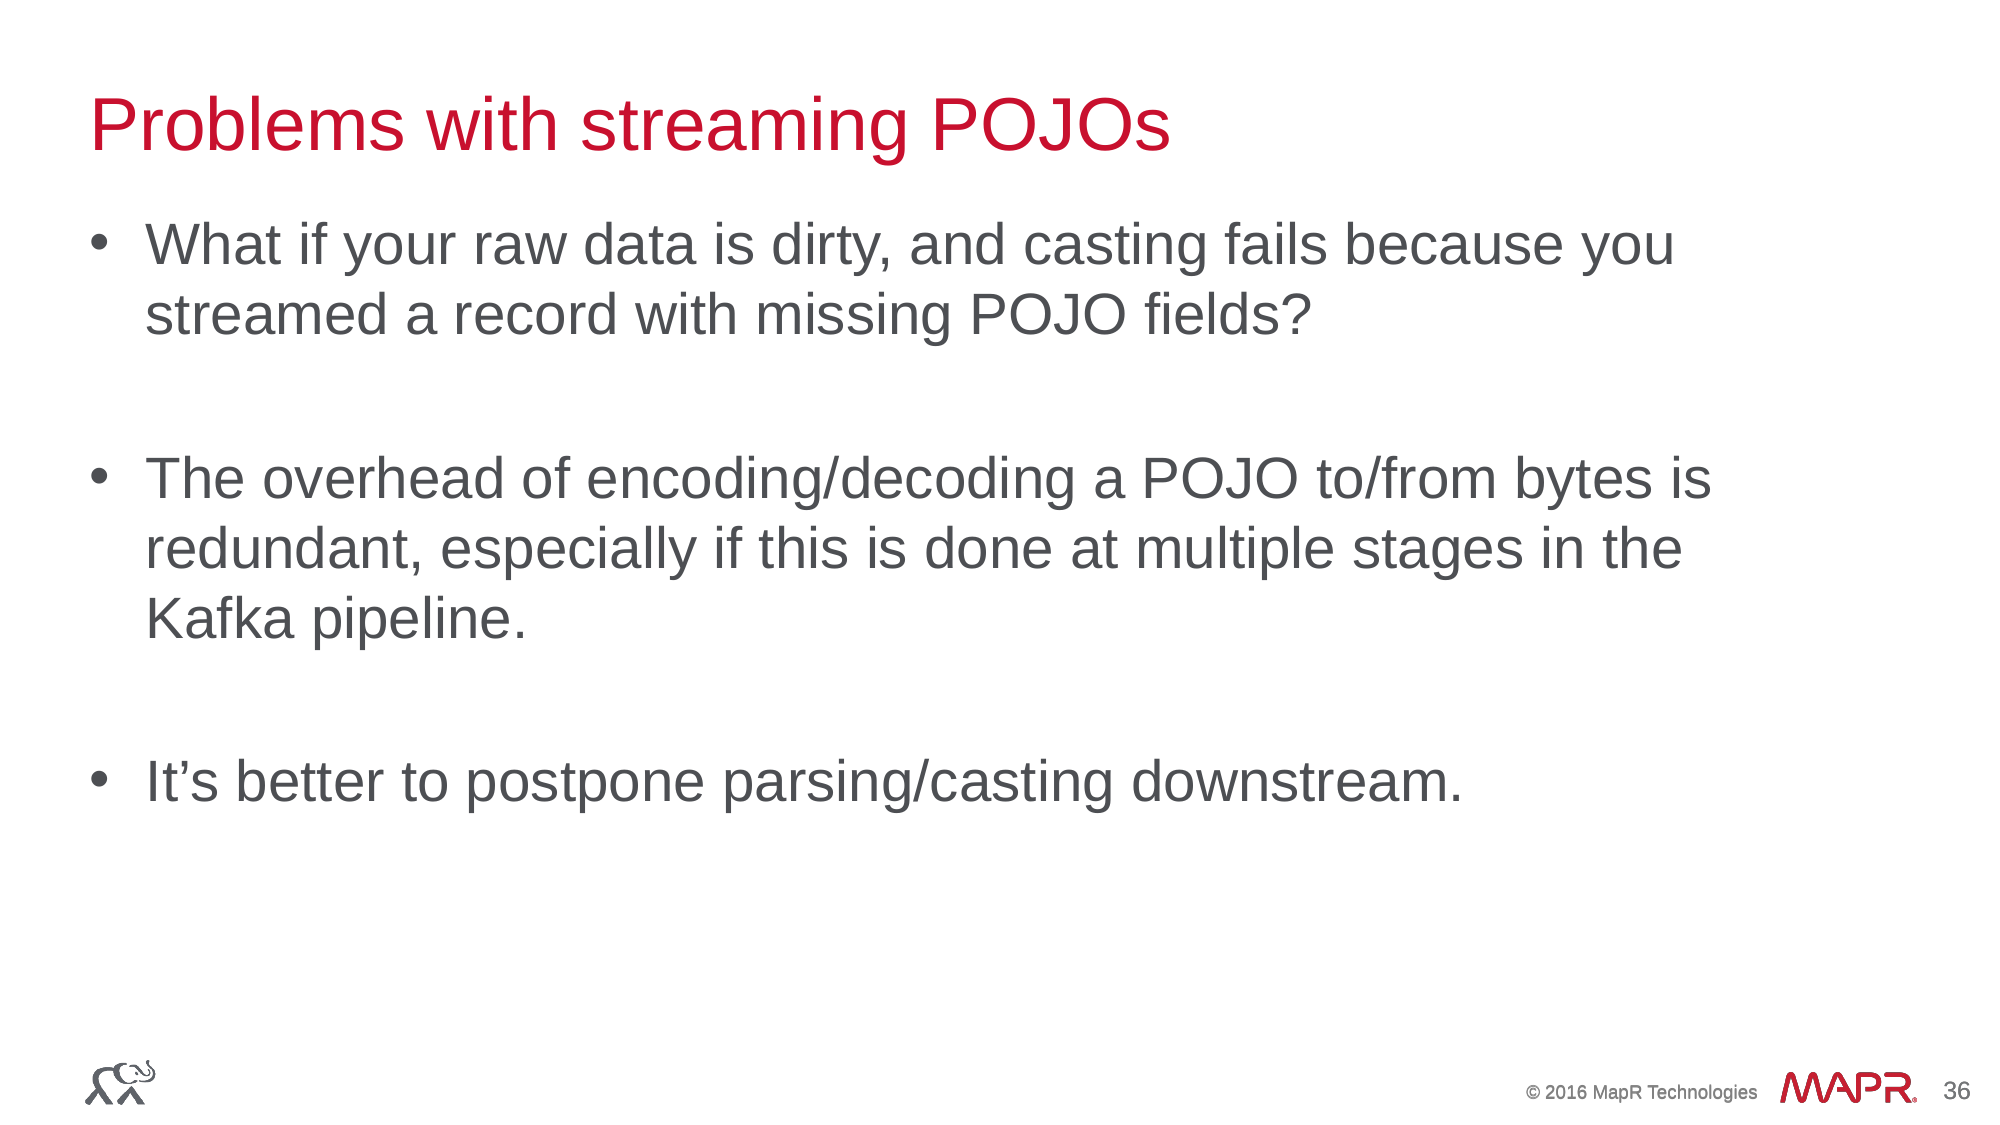

# Problems with streaming POJOs
What if your raw data is dirty, and casting fails because you streamed a record with missing POJO fields?

The overhead of encoding/decoding a POJO to/from bytes is redundant, especially if this is done at multiple stages in the Kafka pipeline.

It’s better to postpone parsing/casting downstream.